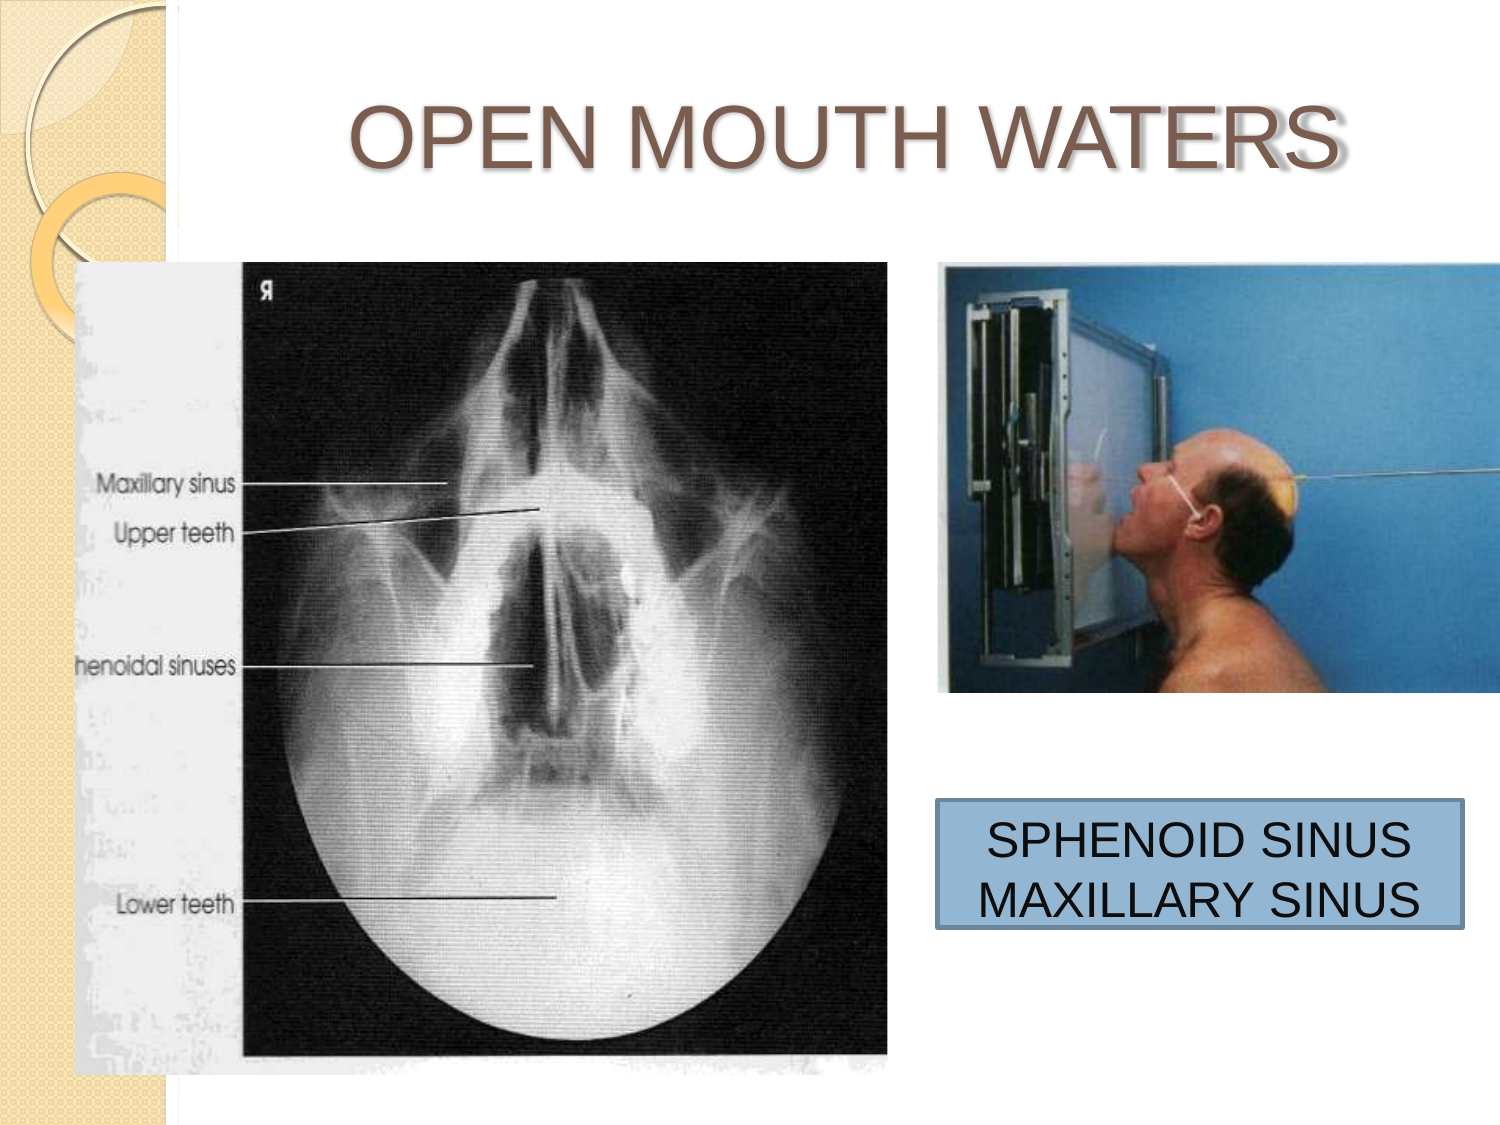

# OPEN MOUTH WATERS

SPHENOID SINUS
MAXILLARY SINUS